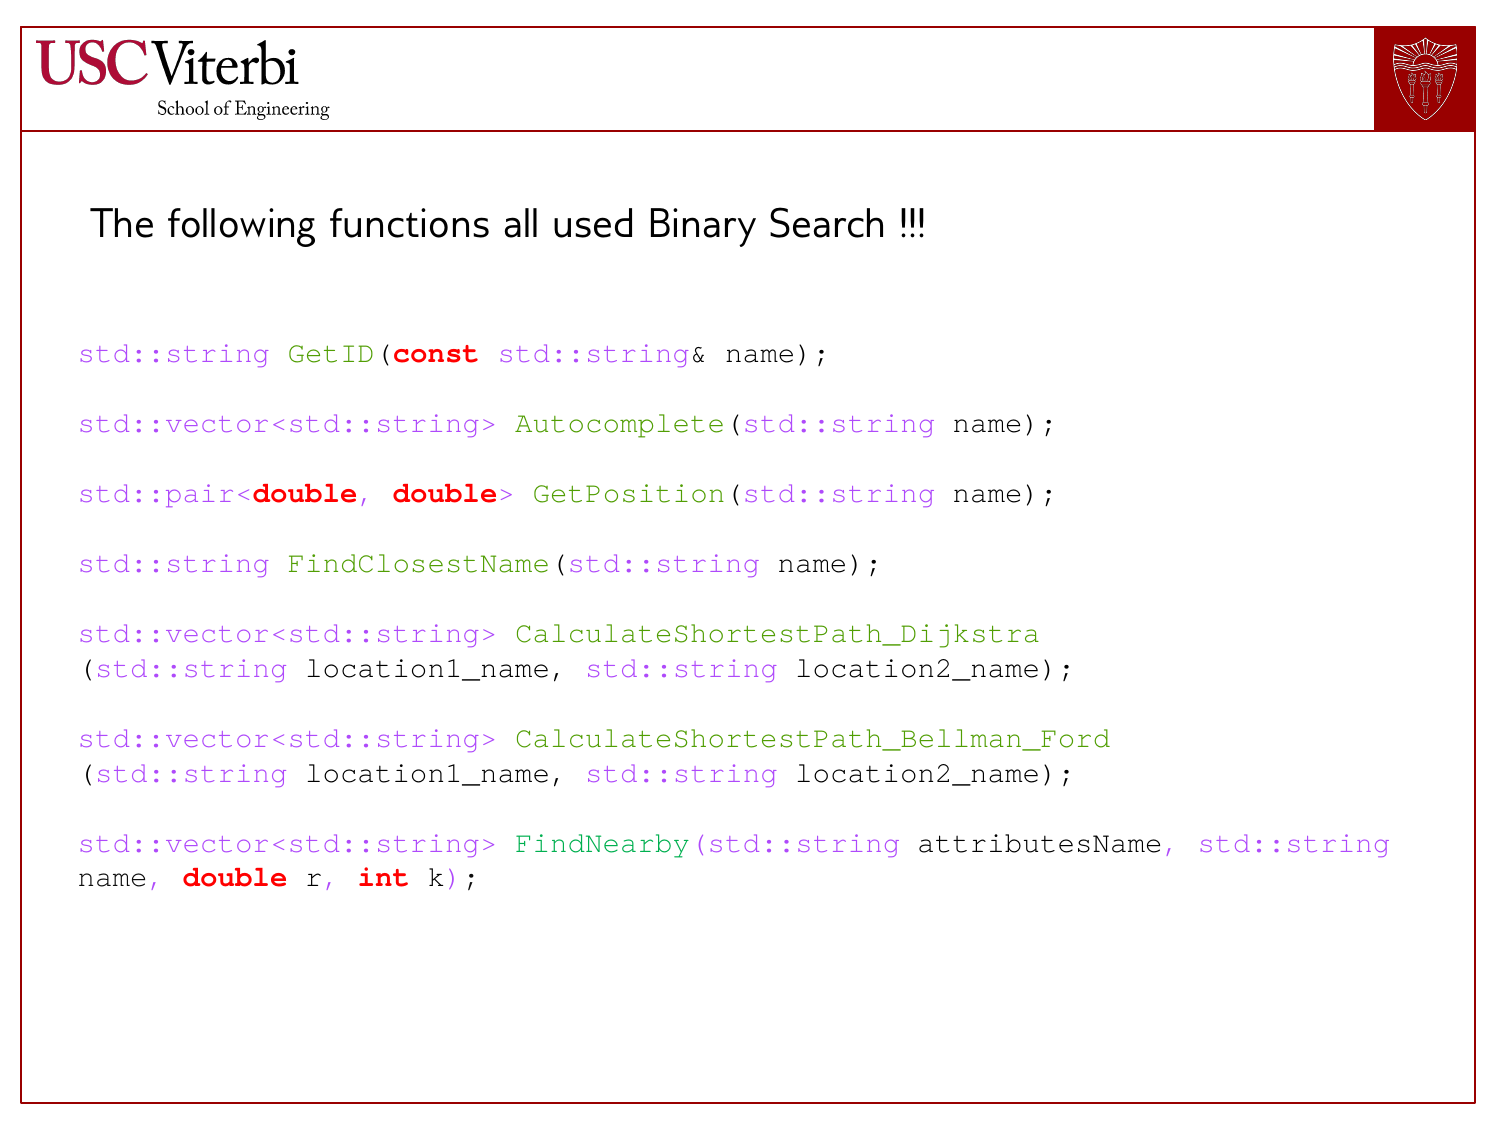

The following functions all used Binary Search !!!
std::string GetID(const std::string& name);

std::vector<std::string> Autocomplete(std::string name);

std::pair<double, double> GetPosition(std::string name);

std::string FindClosestName(std::string name);

std::vector<std::string> CalculateShortestPath_Dijkstra
(std::string location1_name, std::string location2_name);

std::vector<std::string> CalculateShortestPath_Bellman_Ford
(std::string location1_name, std::string location2_name);

std::vector<std::string> FindNearby(std::string attributesName, std::string name, double r, int k);